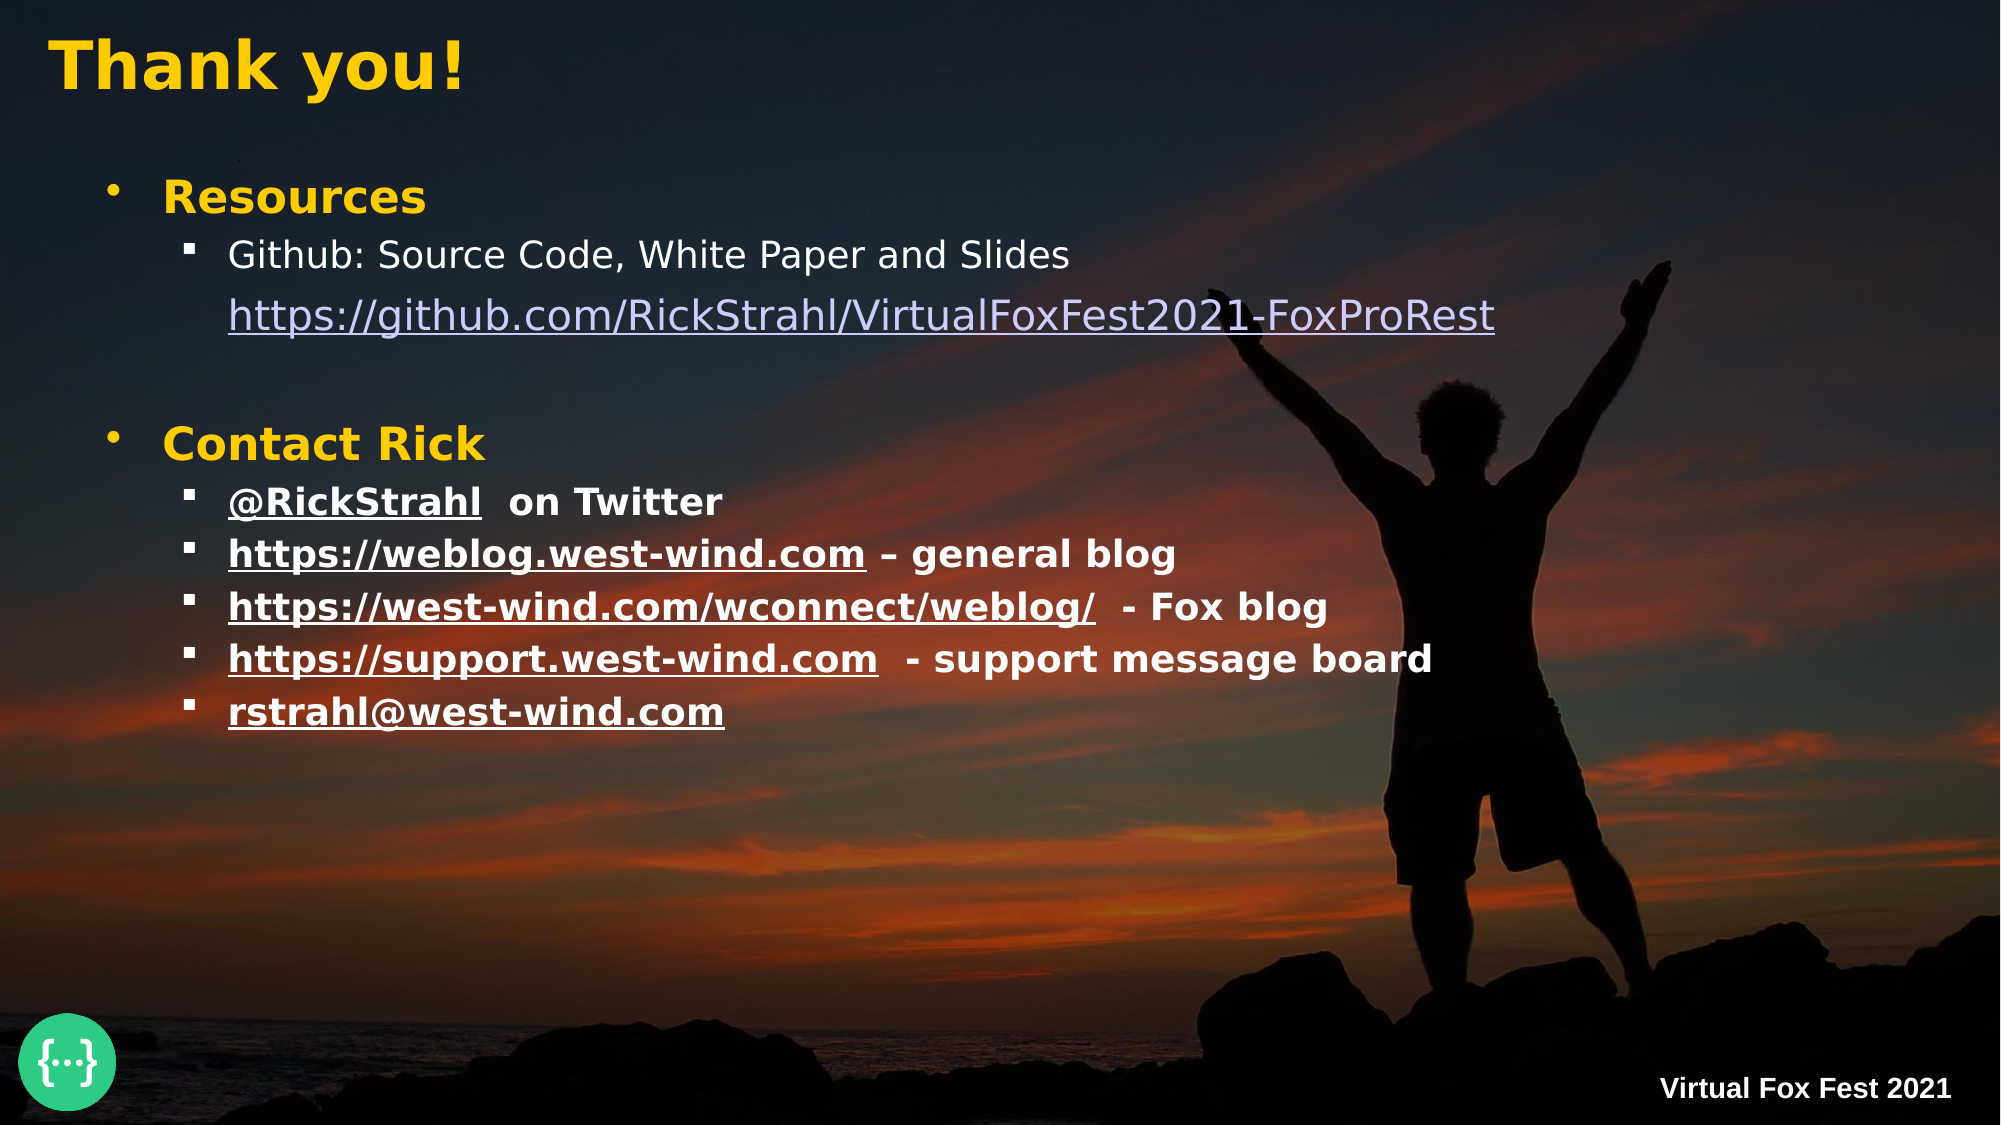

# Thank you!
Resources
Github: Source Code, White Paper and Slides
https://github.com/RickStrahl/VirtualFoxFest2021-FoxProRest
Contact Rick
@RickStrahl  on Twitter
https://weblog.west-wind.com – general blog
https://west-wind.com/wconnect/weblog/  - Fox blog
https://support.west-wind.com  - support message board
rstrahl@west-wind.com